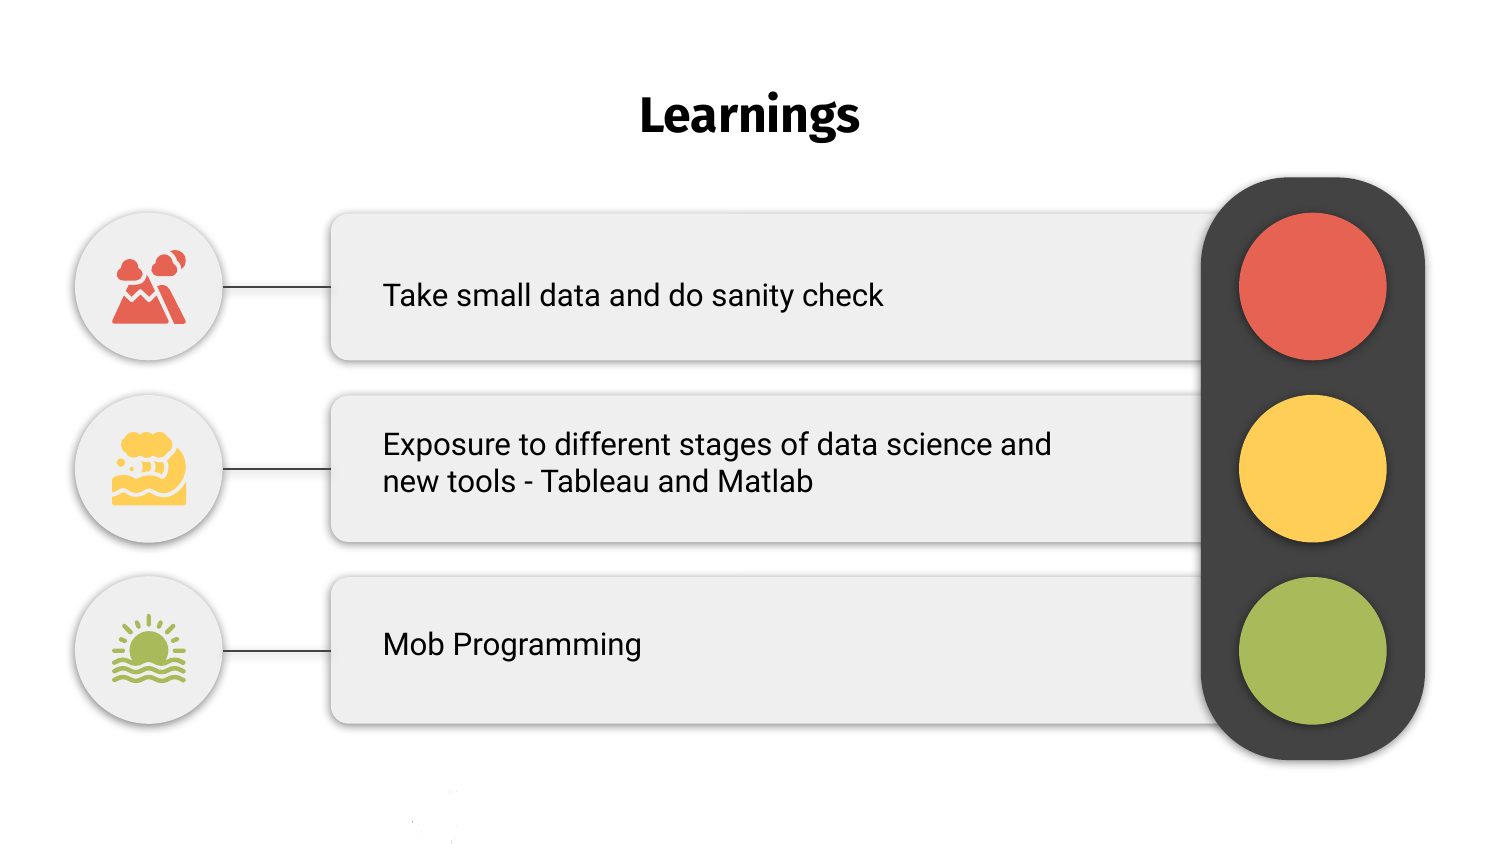

# Learnings

Take small data and do sanity check

Exposure to different stages of data science and new tools - Tableau and Matlab

Mob Programming